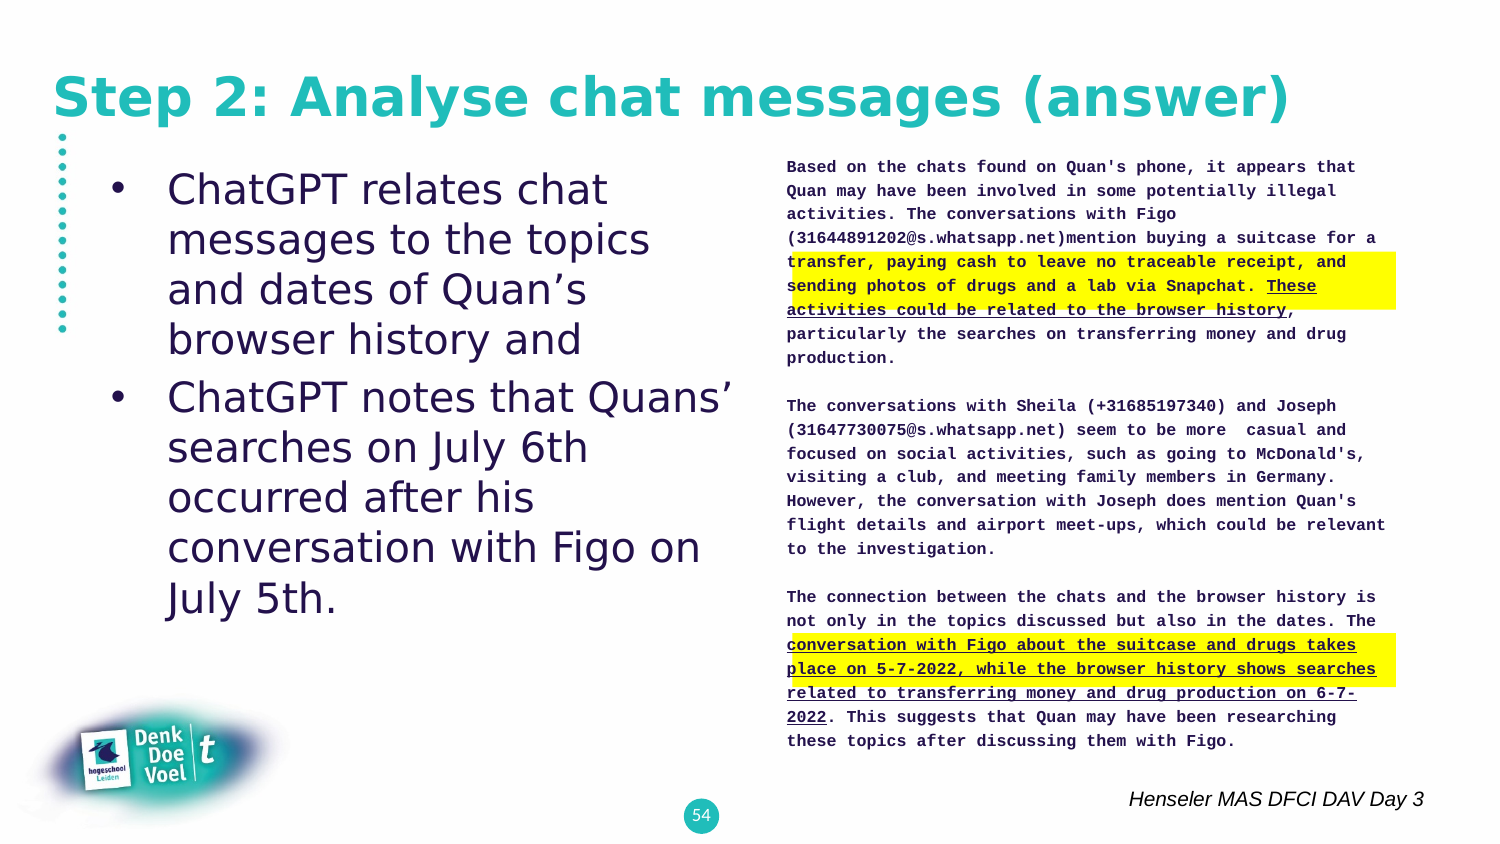

# Step 2: Analyse chat messages (answer)
Based on the chats found on Quan's phone, it appears that Quan may have been involved in some potentially illegal activities. The conversations with Figo (31644891202@s.whatsapp.net)mention buying a suitcase for a transfer, paying cash to leave no traceable receipt, and sending photos of drugs and a lab via Snapchat. These activities could be related to the browser history, particularly the searches on transferring money and drug production.
The conversations with Sheila (+31685197340) and Joseph (31647730075@s.whatsapp.net) seem to be more  casual and focused on social activities, such as going to McDonald's, visiting a club, and meeting family members in Germany. However, the conversation with Joseph does mention Quan's flight details and airport meet-ups, which could be relevant to the investigation.
The connection between the chats and the browser history is not only in the topics discussed but also in the dates. The conversation with Figo about the suitcase and drugs takes place on 5-7-2022, while the browser history shows searches related to transferring money and drug production on 6-7-2022. This suggests that Quan may have been researching these topics after discussing them with Figo.
ChatGPT relates chat messages to the topics and dates of Quan’s browser history and
ChatGPT notes that Quans’ searches on July 6th occurred after his conversation with Figo on July 5th.